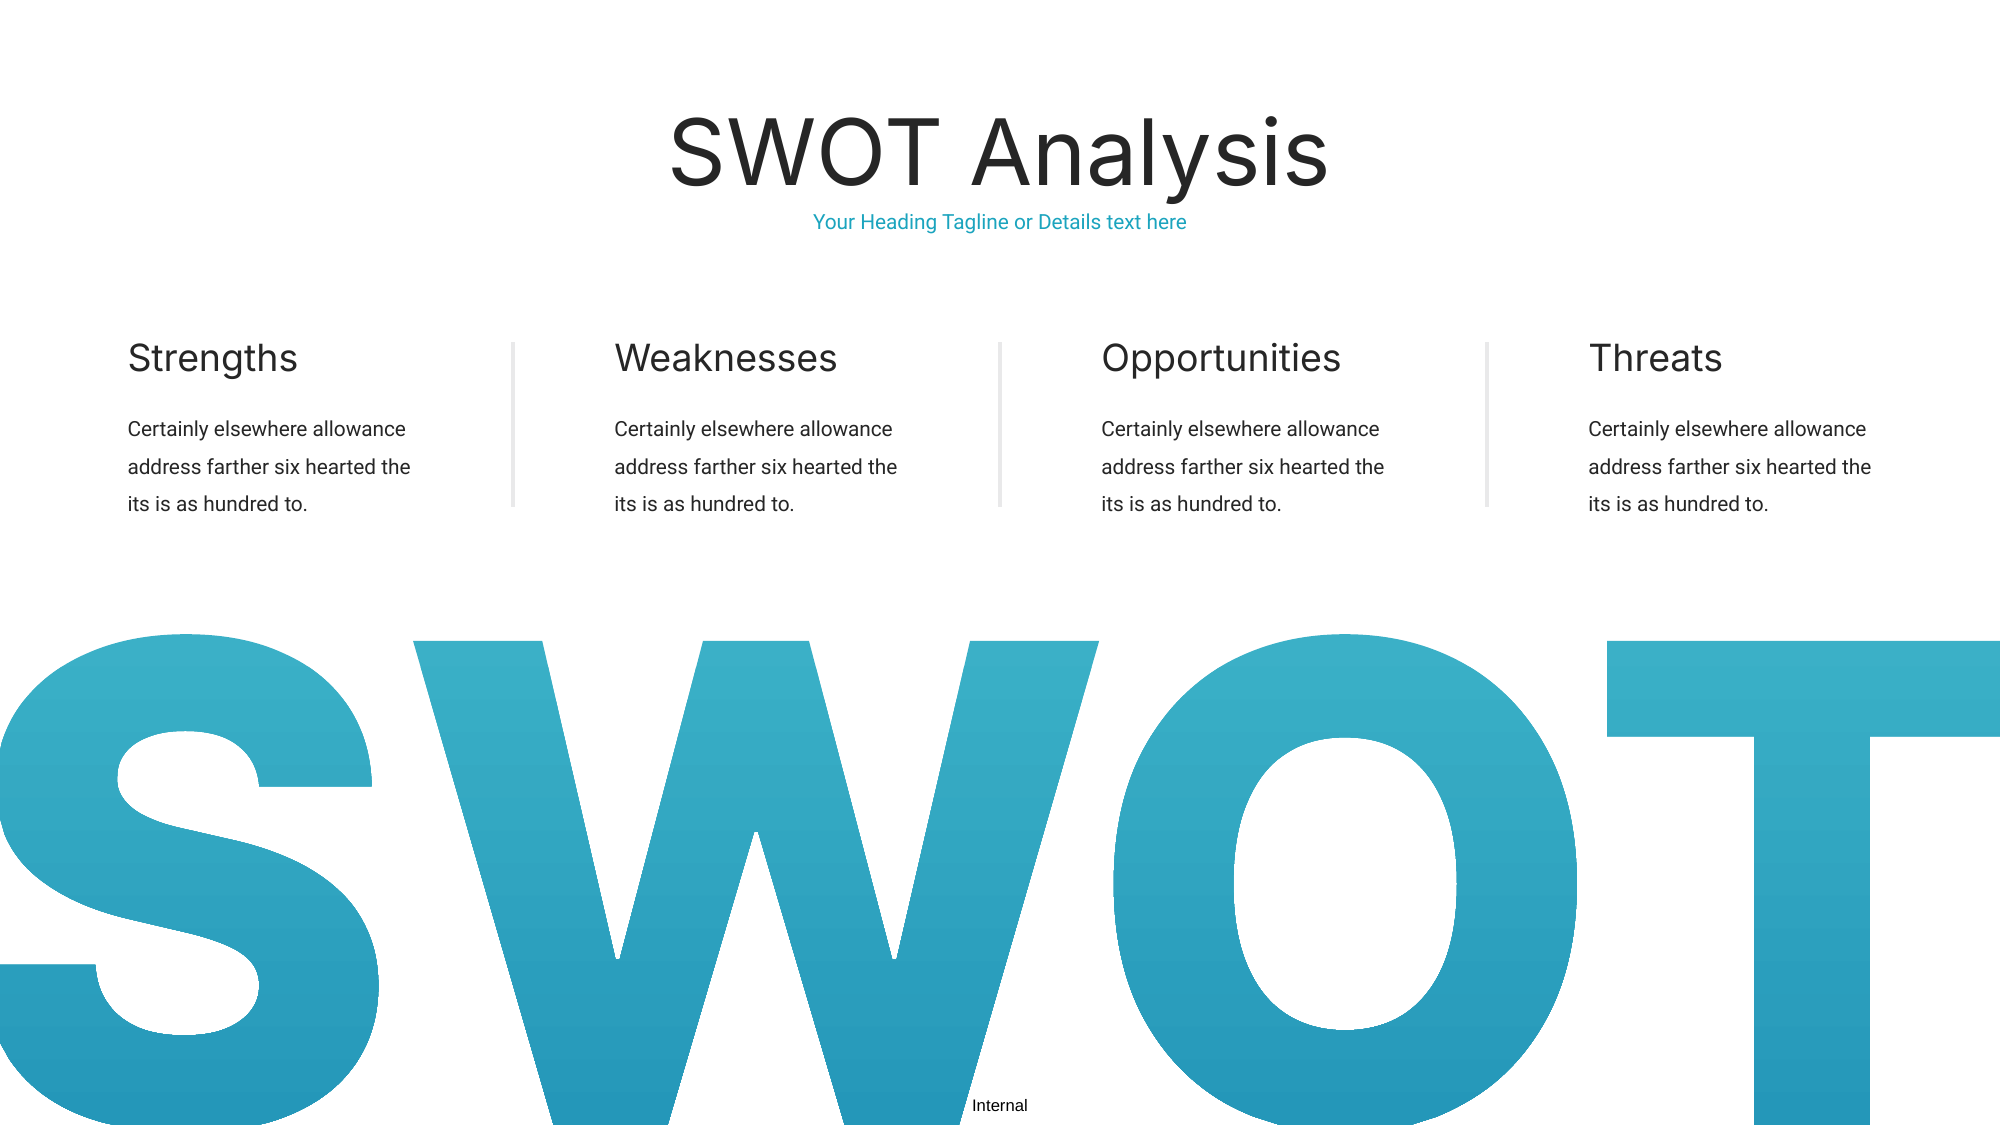

SWOT Analysis
Your Heading Tagline or Details text here
Strengths
Weaknesses
Opportunities
Threats
Certainly elsewhere allowance address farther six hearted the its is as hundred to.
Certainly elsewhere allowance address farther six hearted the its is as hundred to.
Certainly elsewhere allowance address farther six hearted the its is as hundred to.
Certainly elsewhere allowance address farther six hearted the its is as hundred to.